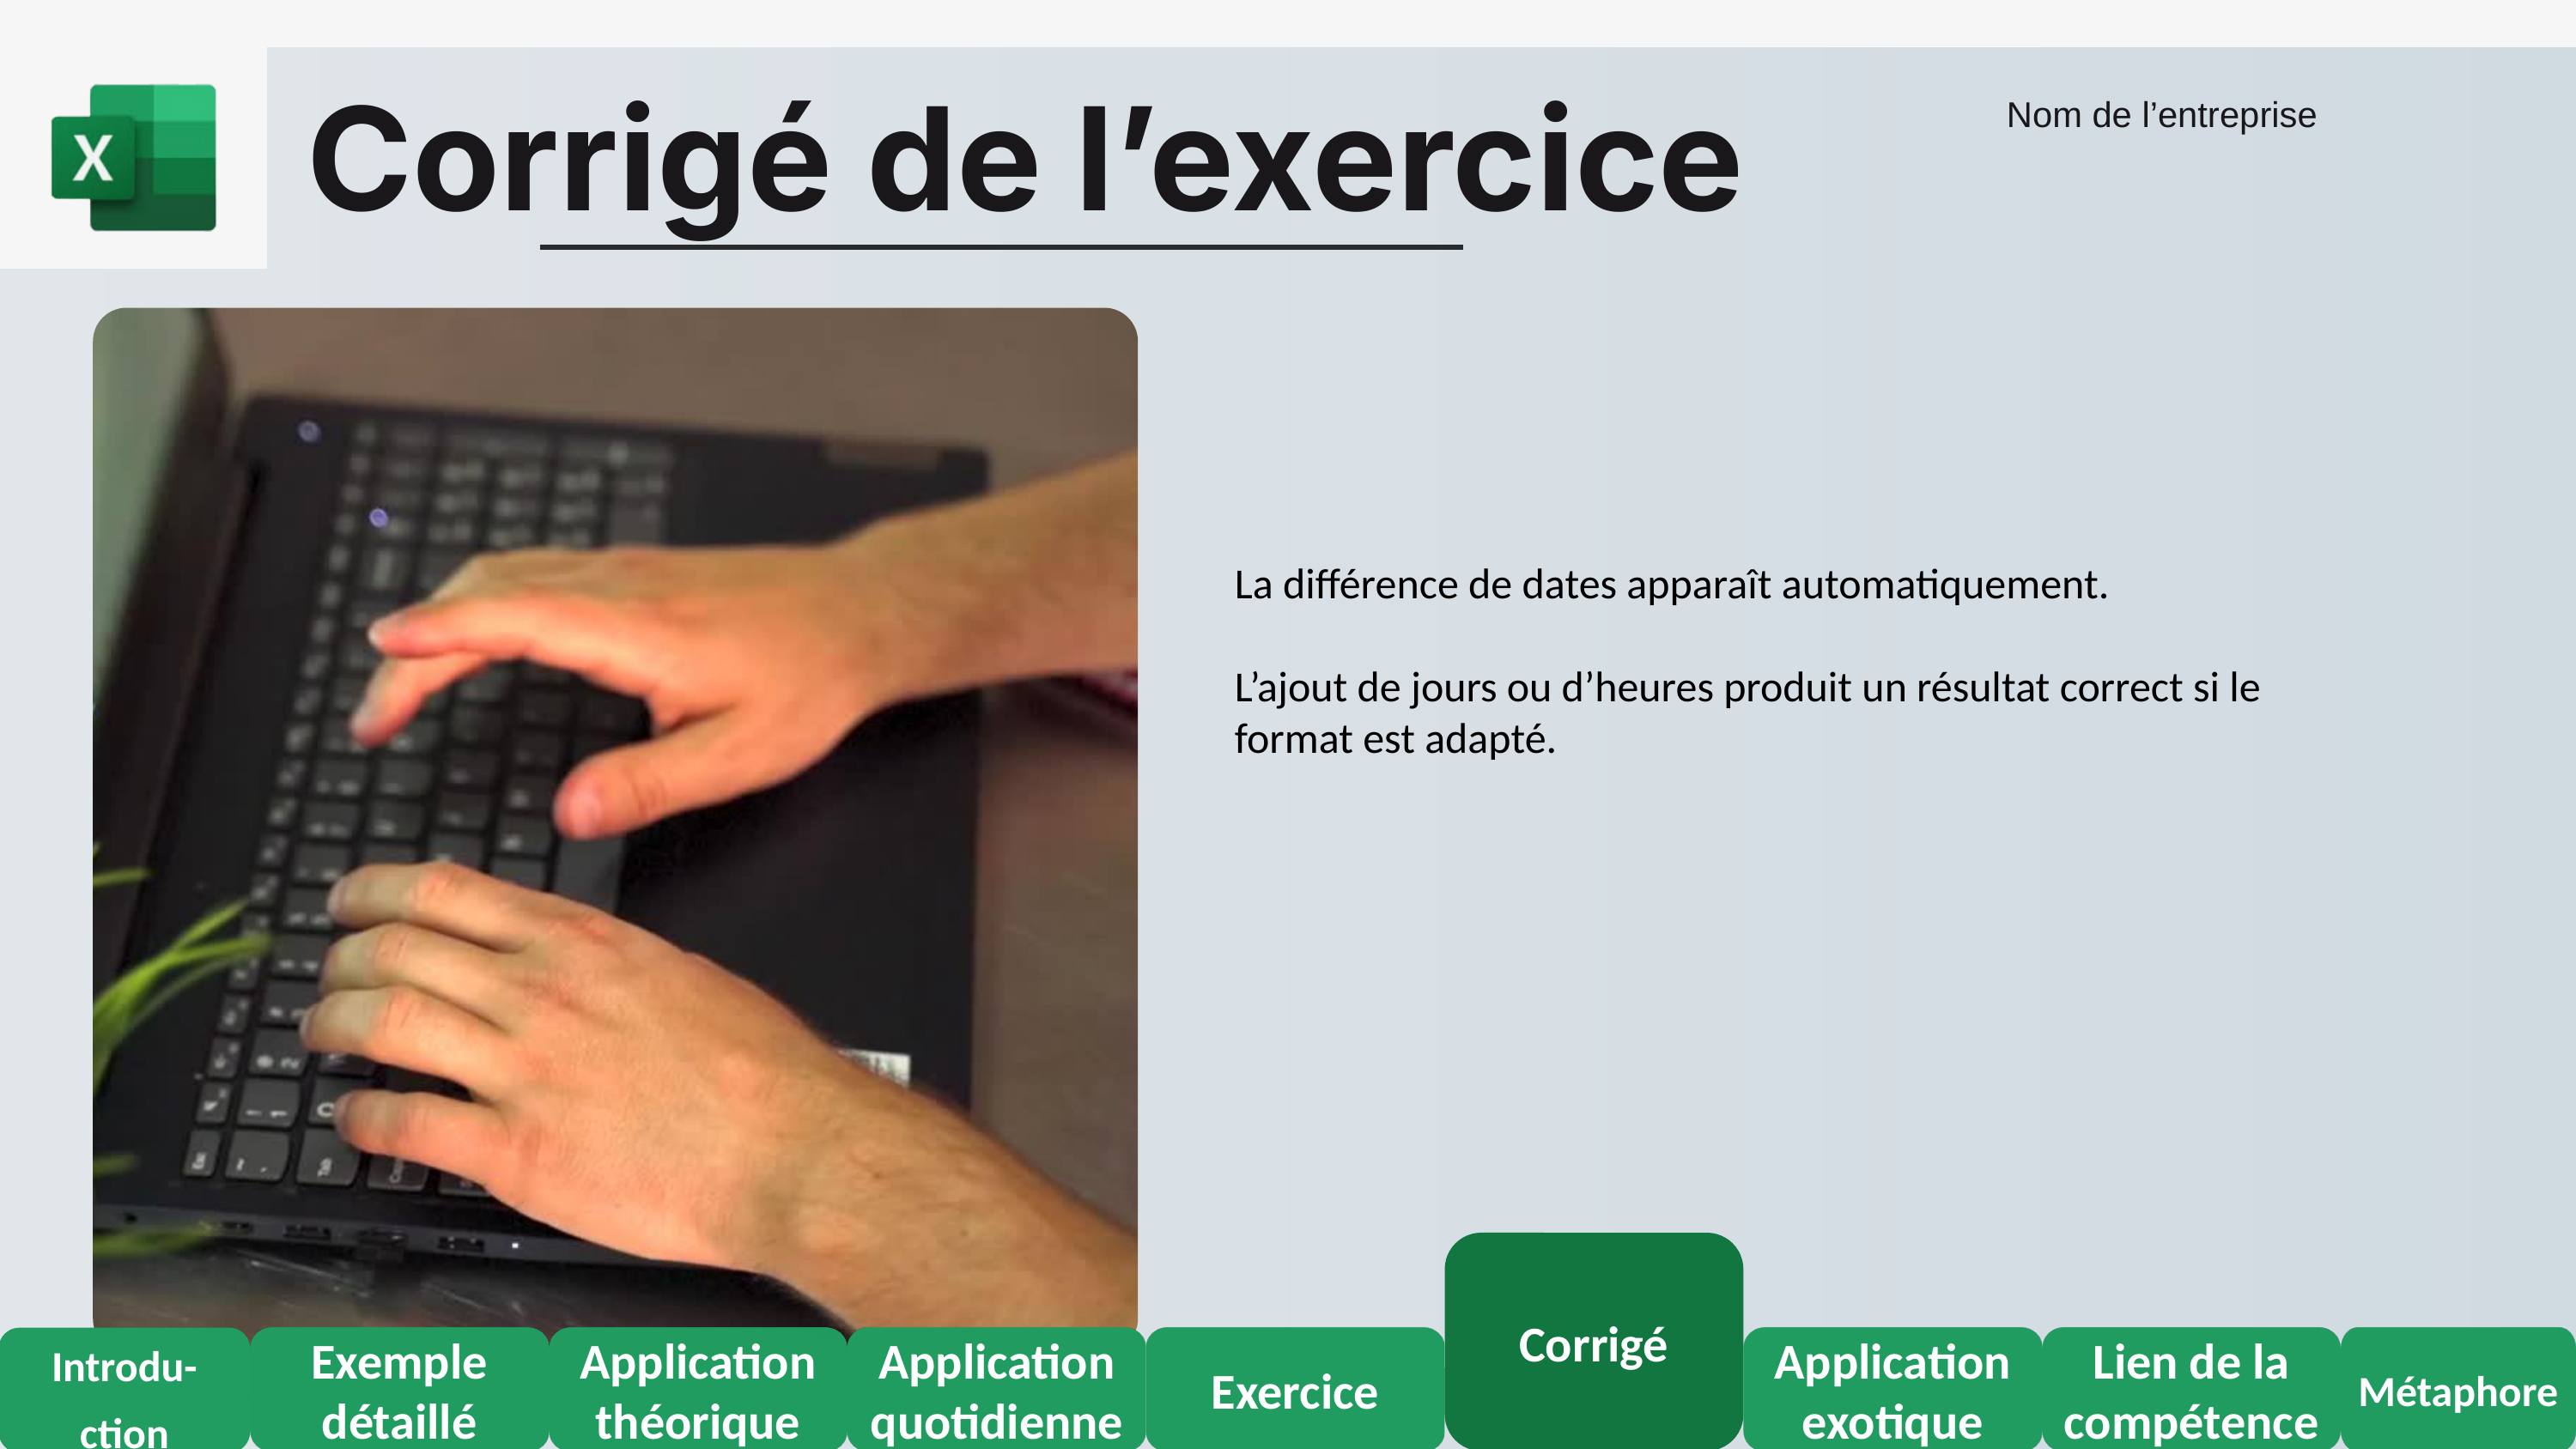

Corrigé de l’exercice

Nom de l’entreprise

La différence de dates apparaît automatiquement.

L’ajout de jours ou d’heures produit un résultat correct si le format est adapté.
Corrigé
Introdu-
ction
Exemple détaillé
Application théorique
Application quotidienne
Exercice
Application exotique
Lien de la compétence
Métaphore